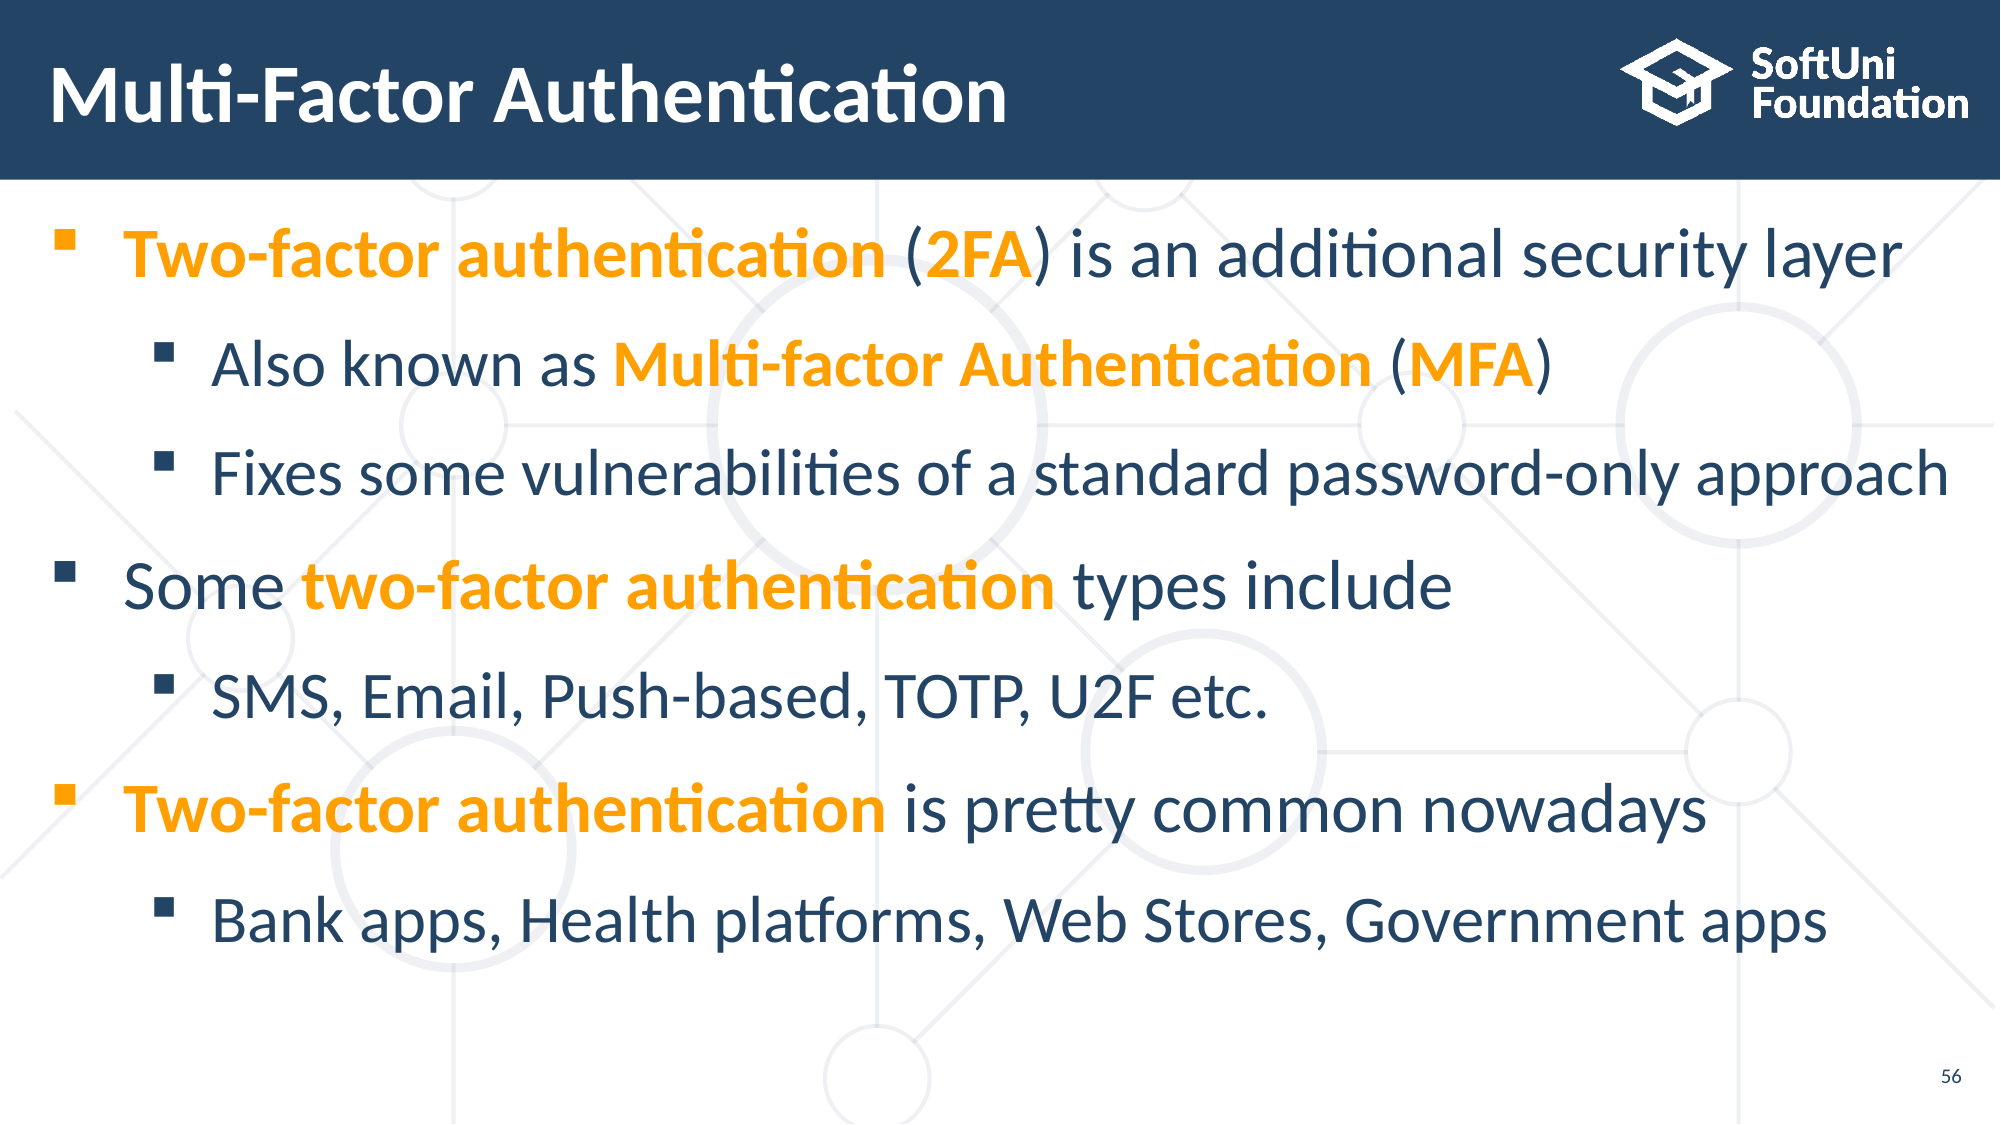

# Multi-Factor Authentication
Two-factor authentication (2FA) is an additional security layer
Also known as Multi-factor Authentication (MFA)
Fixes some vulnerabilities of a standard password-only approach
Some two-factor authentication types include
SMS, Email, Push-based, TOTP, U2F etc.
Two-factor authentication is pretty common nowadays
Bank apps, Health platforms, Web Stores, Government apps
56